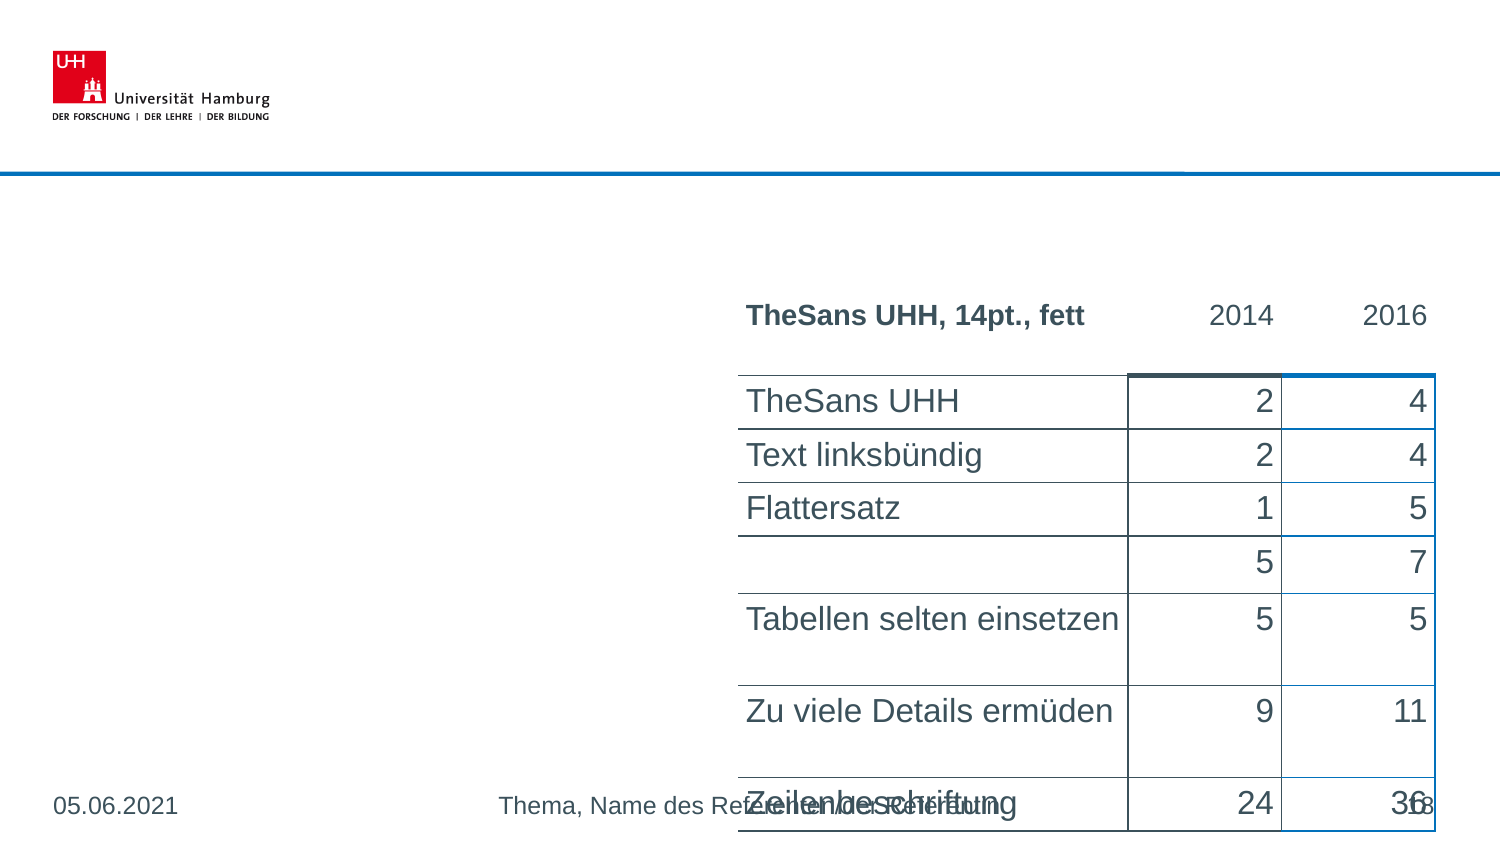

| TheSans UHH, 14pt., fett | 2014 | 2016 |
| --- | --- | --- |
| TheSans UHH | 2 | 4 |
| Text linksbündig | 2 | 4 |
| Flattersatz | 1 | 5 |
|  | 5 | 7 |
| Tabellen selten einsetzen | 5 | 5 |
| Zu viele Details ermüden | 9 | 11 |
| Zeilenbeschriftung | 24 | 36 |

18
05.06.2021
Thema, Name des Referenten/der Referentin